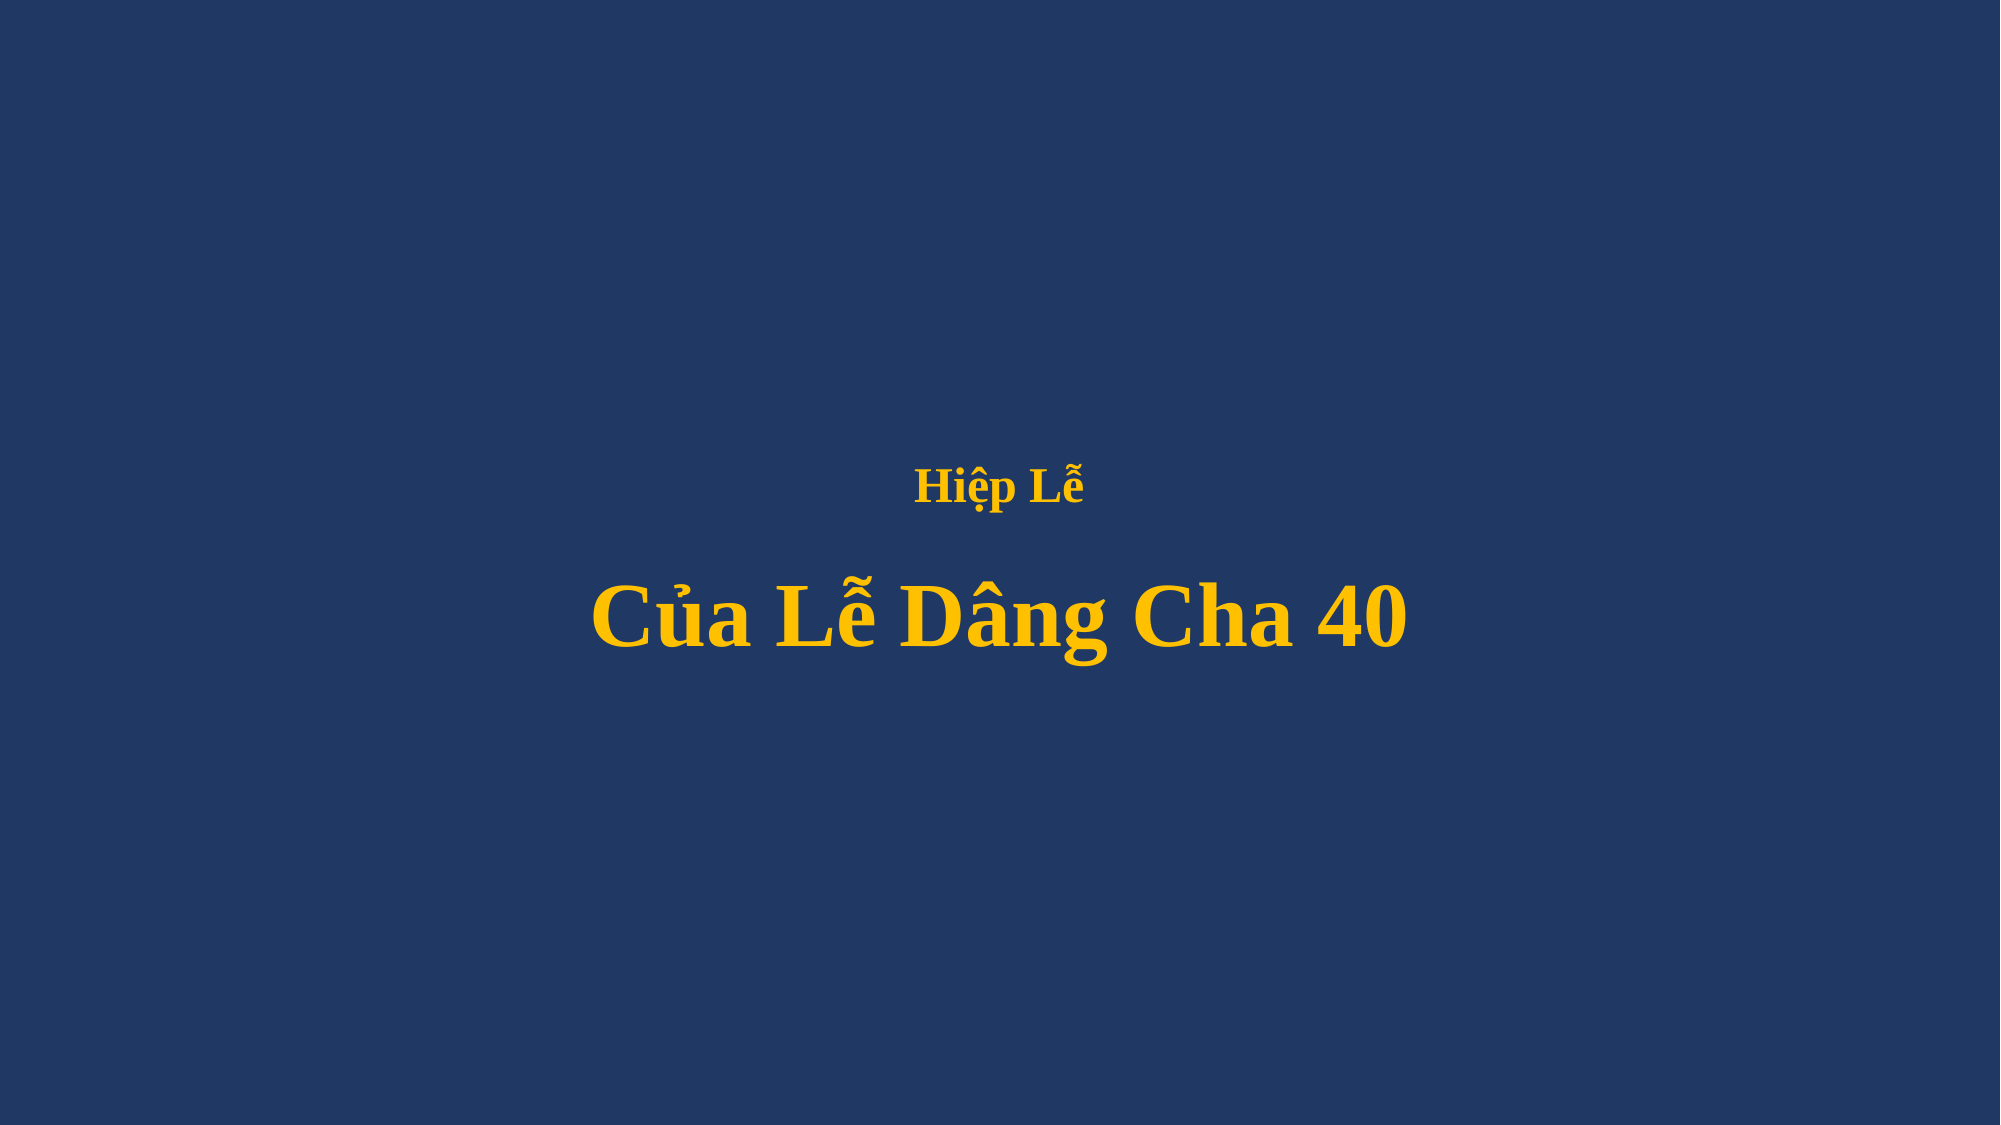

# Hiệp Lễ Của Lễ Dâng Cha 40